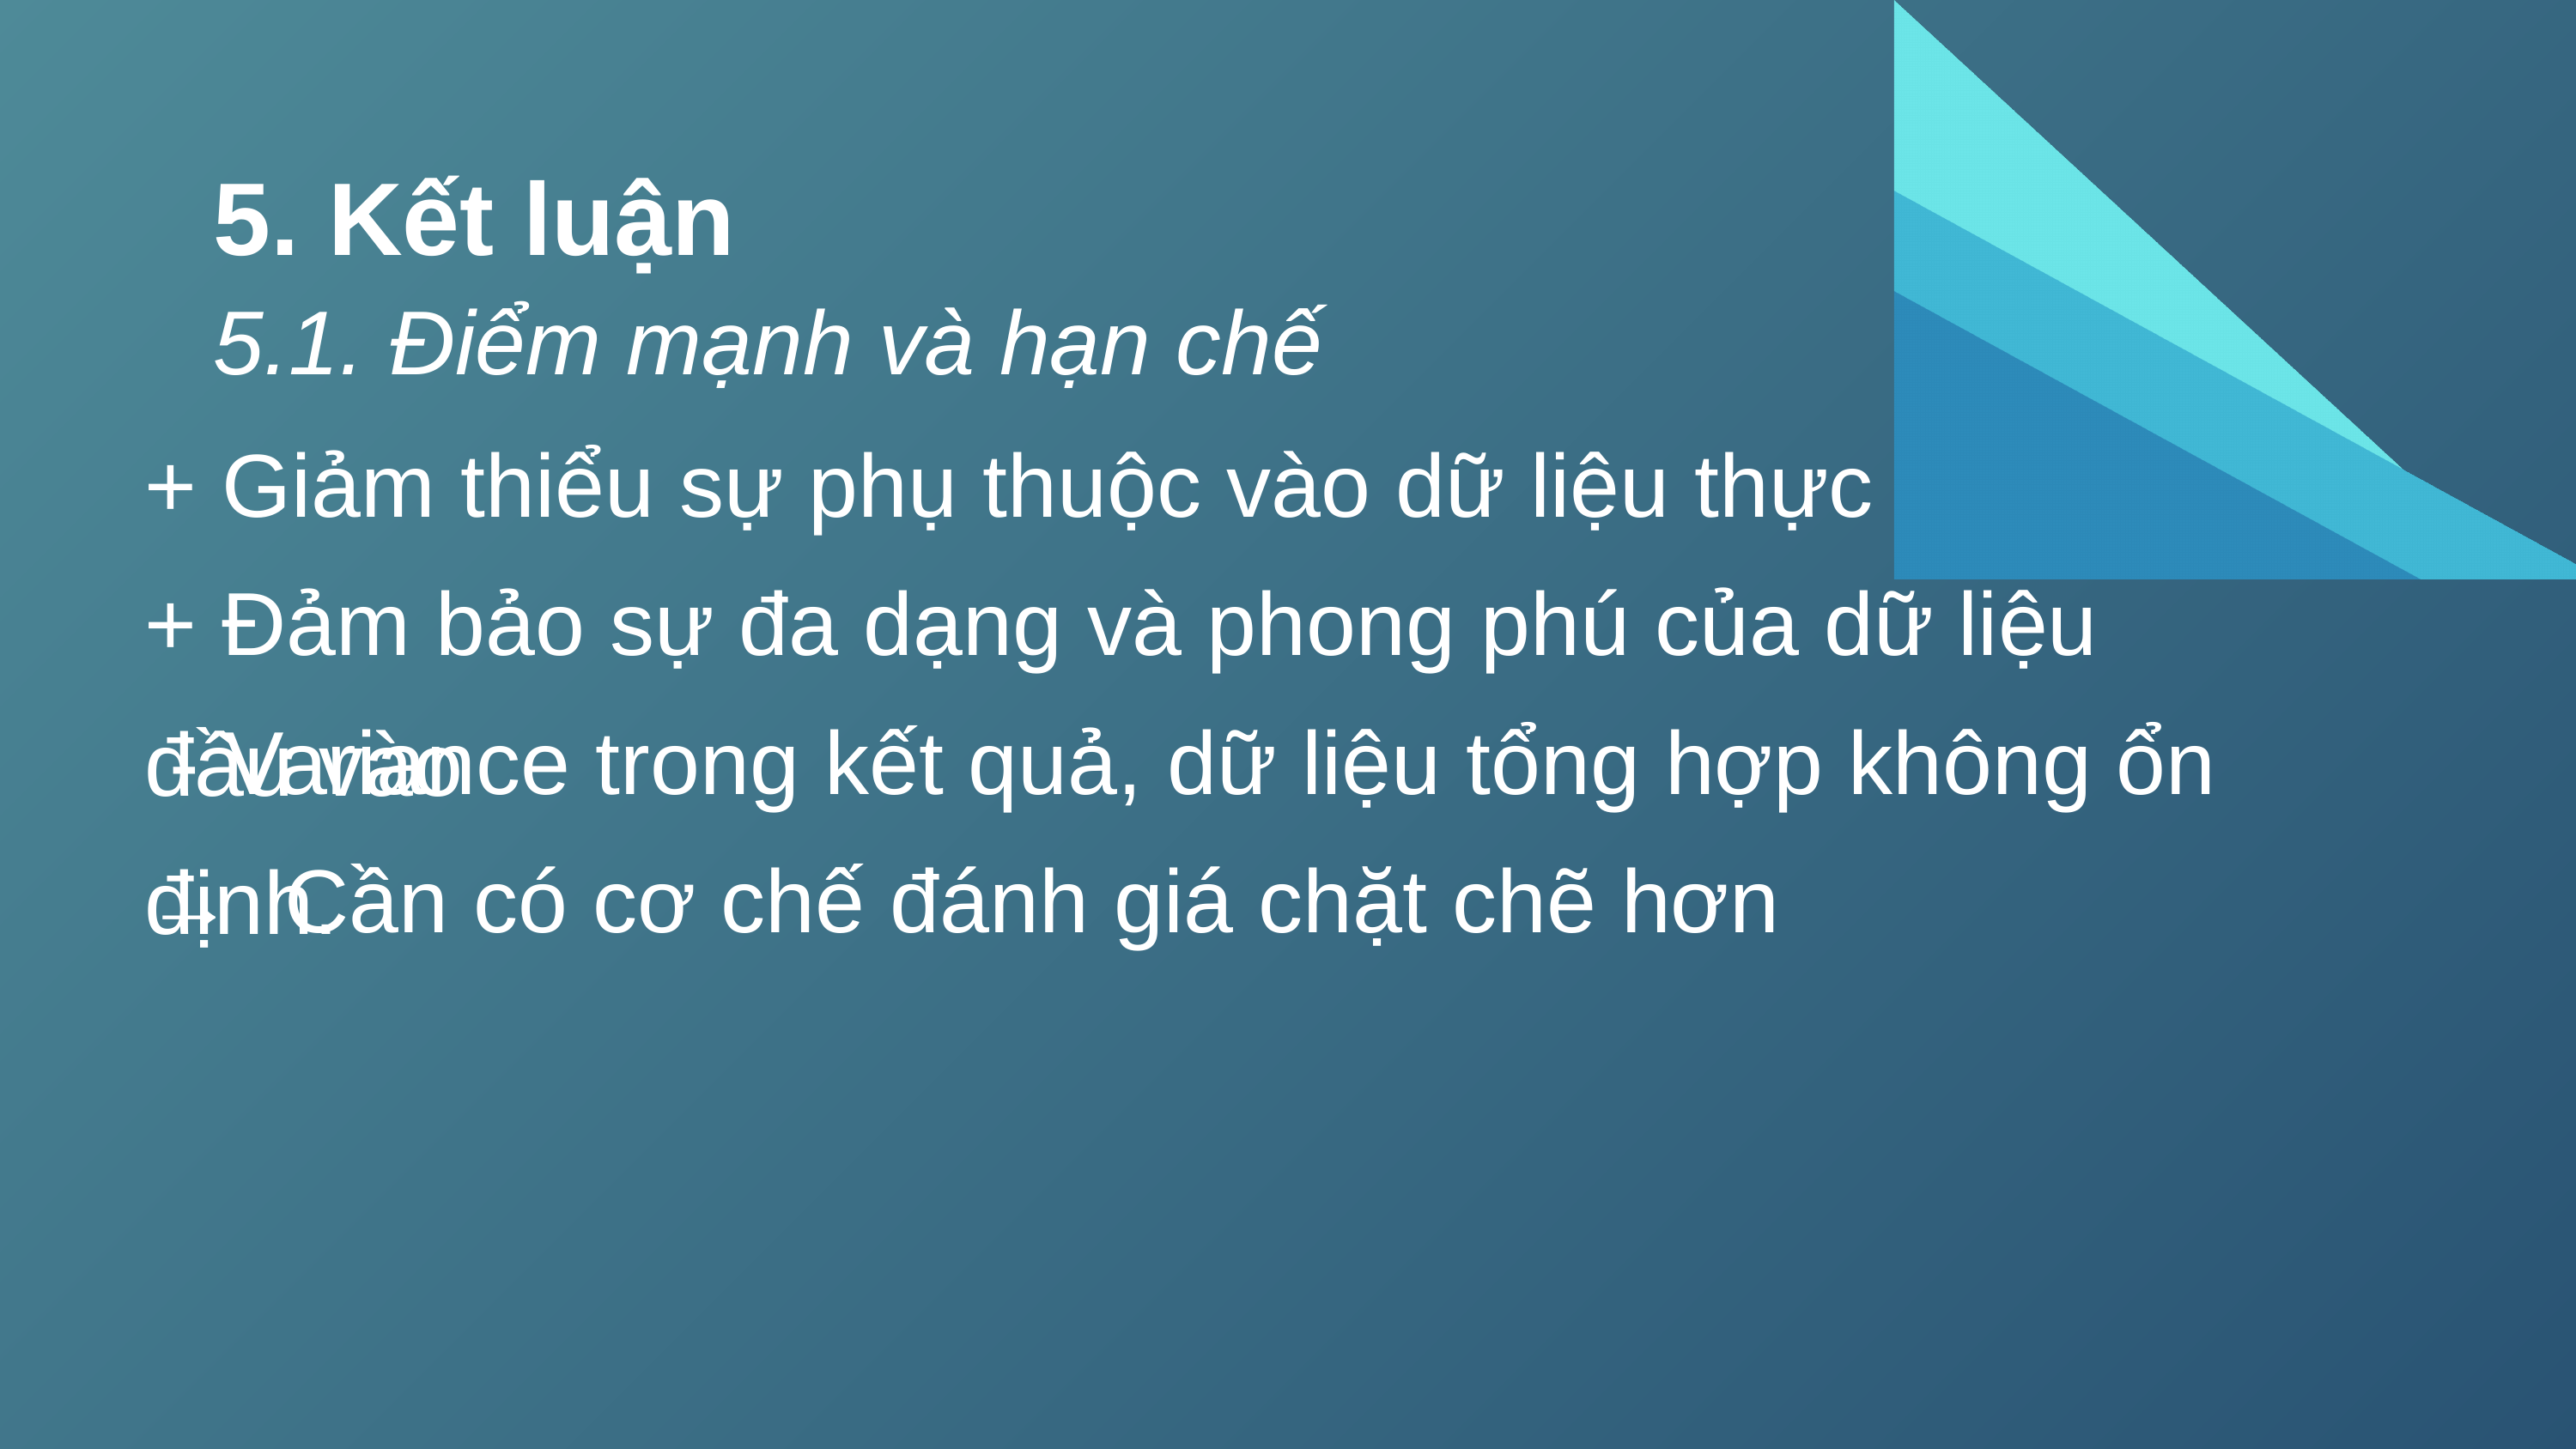

5. Kết luận
5.1. Điểm mạnh và hạn chế
+ Giảm thiểu sự phụ thuộc vào dữ liệu thực
+ Đảm bảo sự đa dạng và phong phú của dữ liệu đầu vào
 - Variance trong kết quả, dữ liệu tổng hợp không ổn định.
→  Cần có cơ chế đánh giá chặt chẽ hơn